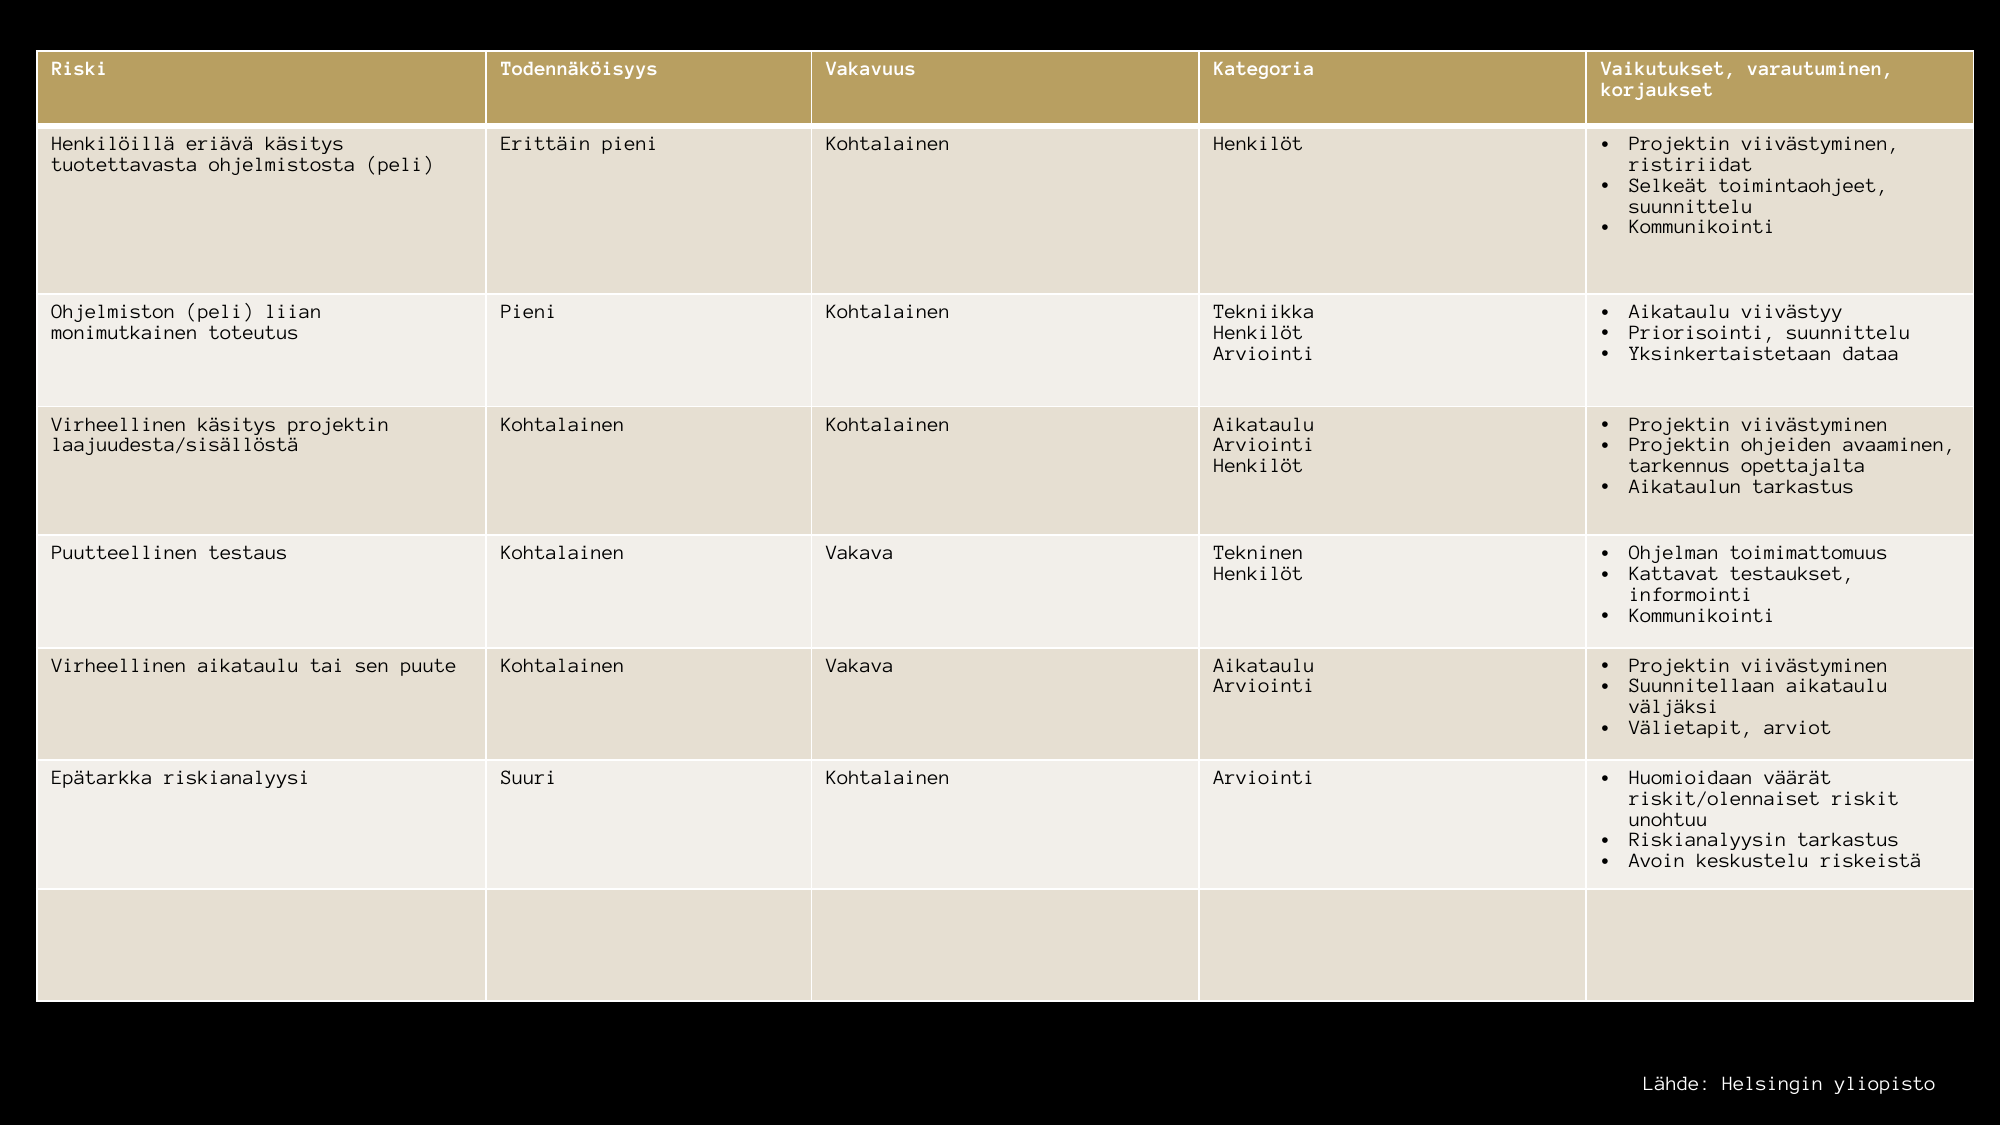

| Riski | Todennäköisyys | Vakavuus | Kategoria | Vaikutukset, varautuminen, korjaukset |
| --- | --- | --- | --- | --- |
| Henkilöillä eriävä käsitys tuotettavasta ohjelmistosta (peli) | Erittäin pieni | Kohtalainen | Henkilöt | Projektin viivästyminen, ristiriidat Selkeät toimintaohjeet, suunnittelu Kommunikointi |
| Ohjelmiston (peli) liian monimutkainen toteutus | Pieni | Kohtalainen | Tekniikka Henkilöt Arviointi | Aikataulu viivästyy Priorisointi, suunnittelu Yksinkertaistetaan dataa |
| Virheellinen käsitys projektin laajuudesta/sisällöstä | Kohtalainen | Kohtalainen | Aikataulu Arviointi Henkilöt | Projektin viivästyminen Projektin ohjeiden avaaminen, tarkennus opettajalta Aikataulun tarkastus |
| Puutteellinen testaus | Kohtalainen | Vakava | Tekninen Henkilöt | Ohjelman toimimattomuus Kattavat testaukset, informointi Kommunikointi |
| Virheellinen aikataulu tai sen puute | Kohtalainen | Vakava | Aikataulu Arviointi | Projektin viivästyminen Suunnitellaan aikataulu väljäksi Välietapit, arviot |
| Epätarkka riskianalyysi | Suuri | Kohtalainen | Arviointi | Huomioidaan väärät riskit/olennaiset riskit unohtuu Riskianalyysin tarkastus Avoin keskustelu riskeistä |
|  |  |  |  |  |
Lähde: Helsingin yliopisto